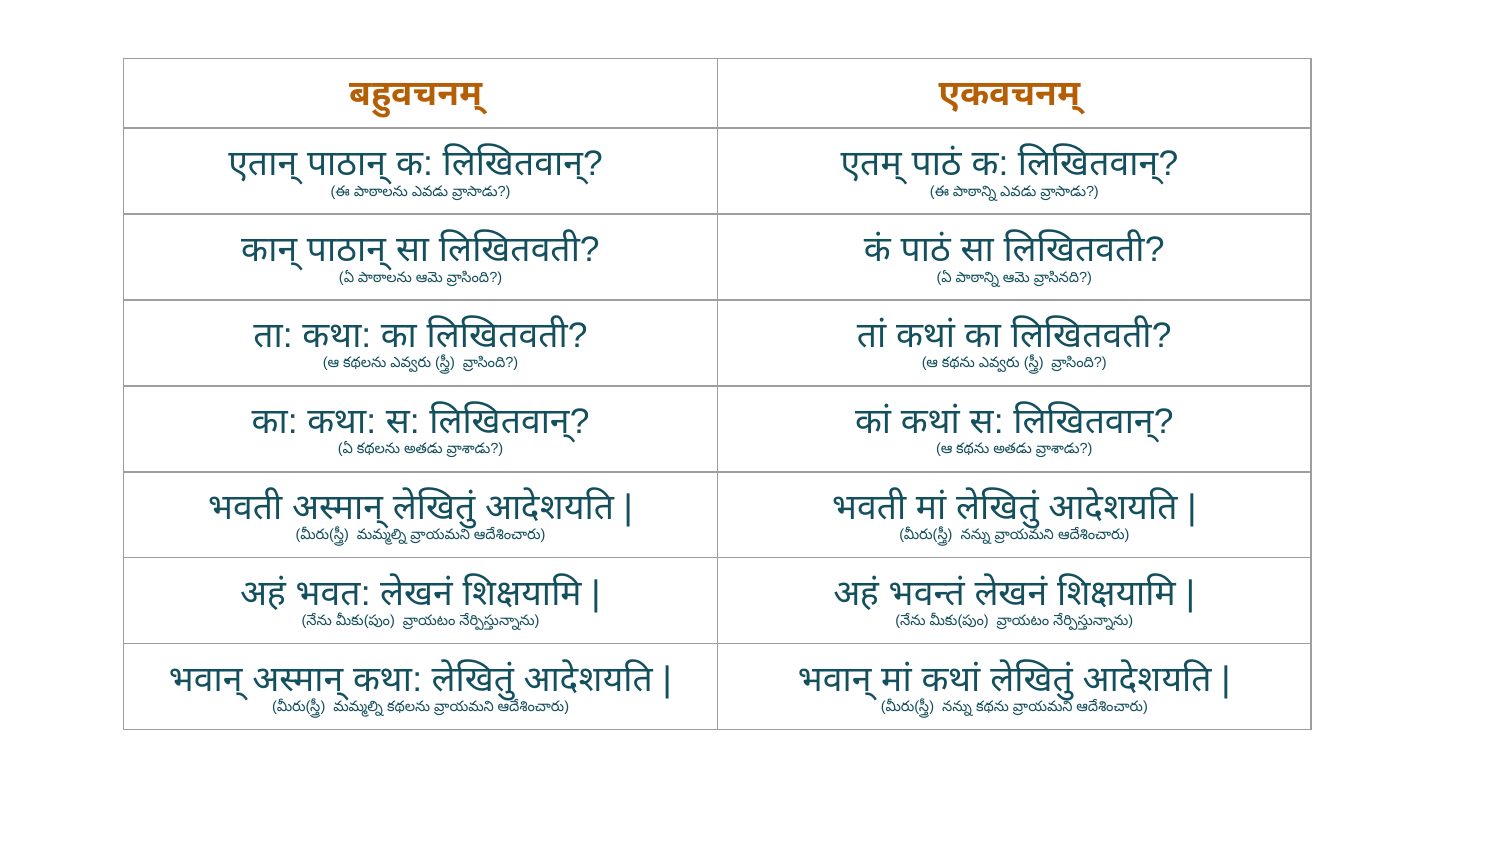

| बहुवचनम् | एकवचनम् |
| --- | --- |
| एतान् पाठान् क: लिखितवान्? (ఈ పాఠాలను ఎవడు వ్రాసాడు?) | एतम् पाठं क: लिखितवान्? (ఈ పాఠాన్ని ఎవడు వ్రాసాడు?) |
| कान् पाठान् सा लिखितवती? (ఏ పాఠాలను ఆమె వ్రాసింది?) | कं पाठं सा लिखितवती? (ఏ పాఠాన్ని ఆమె వ్రాసినది?) |
| ता: कथा: का लिखितवती? (ఆ కథలను ఎవ్వరు (స్త్రీ) వ్రాసింది?) | तां कथां का लिखितवती? (ఆ కథను ఎవ్వరు (స్త్రీ) వ్రాసింది?) |
| का: कथा: स: लिखितवान्? (ఏ కథలను అతడు వ్రాశాడు?) | कां कथां स: लिखितवान्? (ఆ కథను అతడు వ్రాశాడు?) |
| भवती अस्मान् लेखितुं आदेशयति | (మీరు(స్త్రీ) మమ్మల్ని వ్రాయమని ఆదేశించారు) | भवती मां लेखितुं आदेशयति | (మీరు(స్త్రీ) నన్ను వ్రాయమని ఆదేశించారు) |
| अहं भवत: लेखनं शिक्षयामि | (నేను మీకు(పుం) వ్రాయటం నేర్పిస్తున్నాను) | अहं भवन्तं लेखनं शिक्षयामि | (నేను మీకు(పుం) వ్రాయటం నేర్పిస్తున్నాను) |
| भवान् अस्मान् कथा: लेखितुं आदेशयति | (మీరు(స్త్రీ) మమ్మల్ని కథలను వ్రాయమని ఆదేశించారు) | भवान् मां कथां लेखितुं आदेशयति | (మీరు(స్త్రీ) నన్ను కథను వ్రాయమని ఆదేశించారు) |